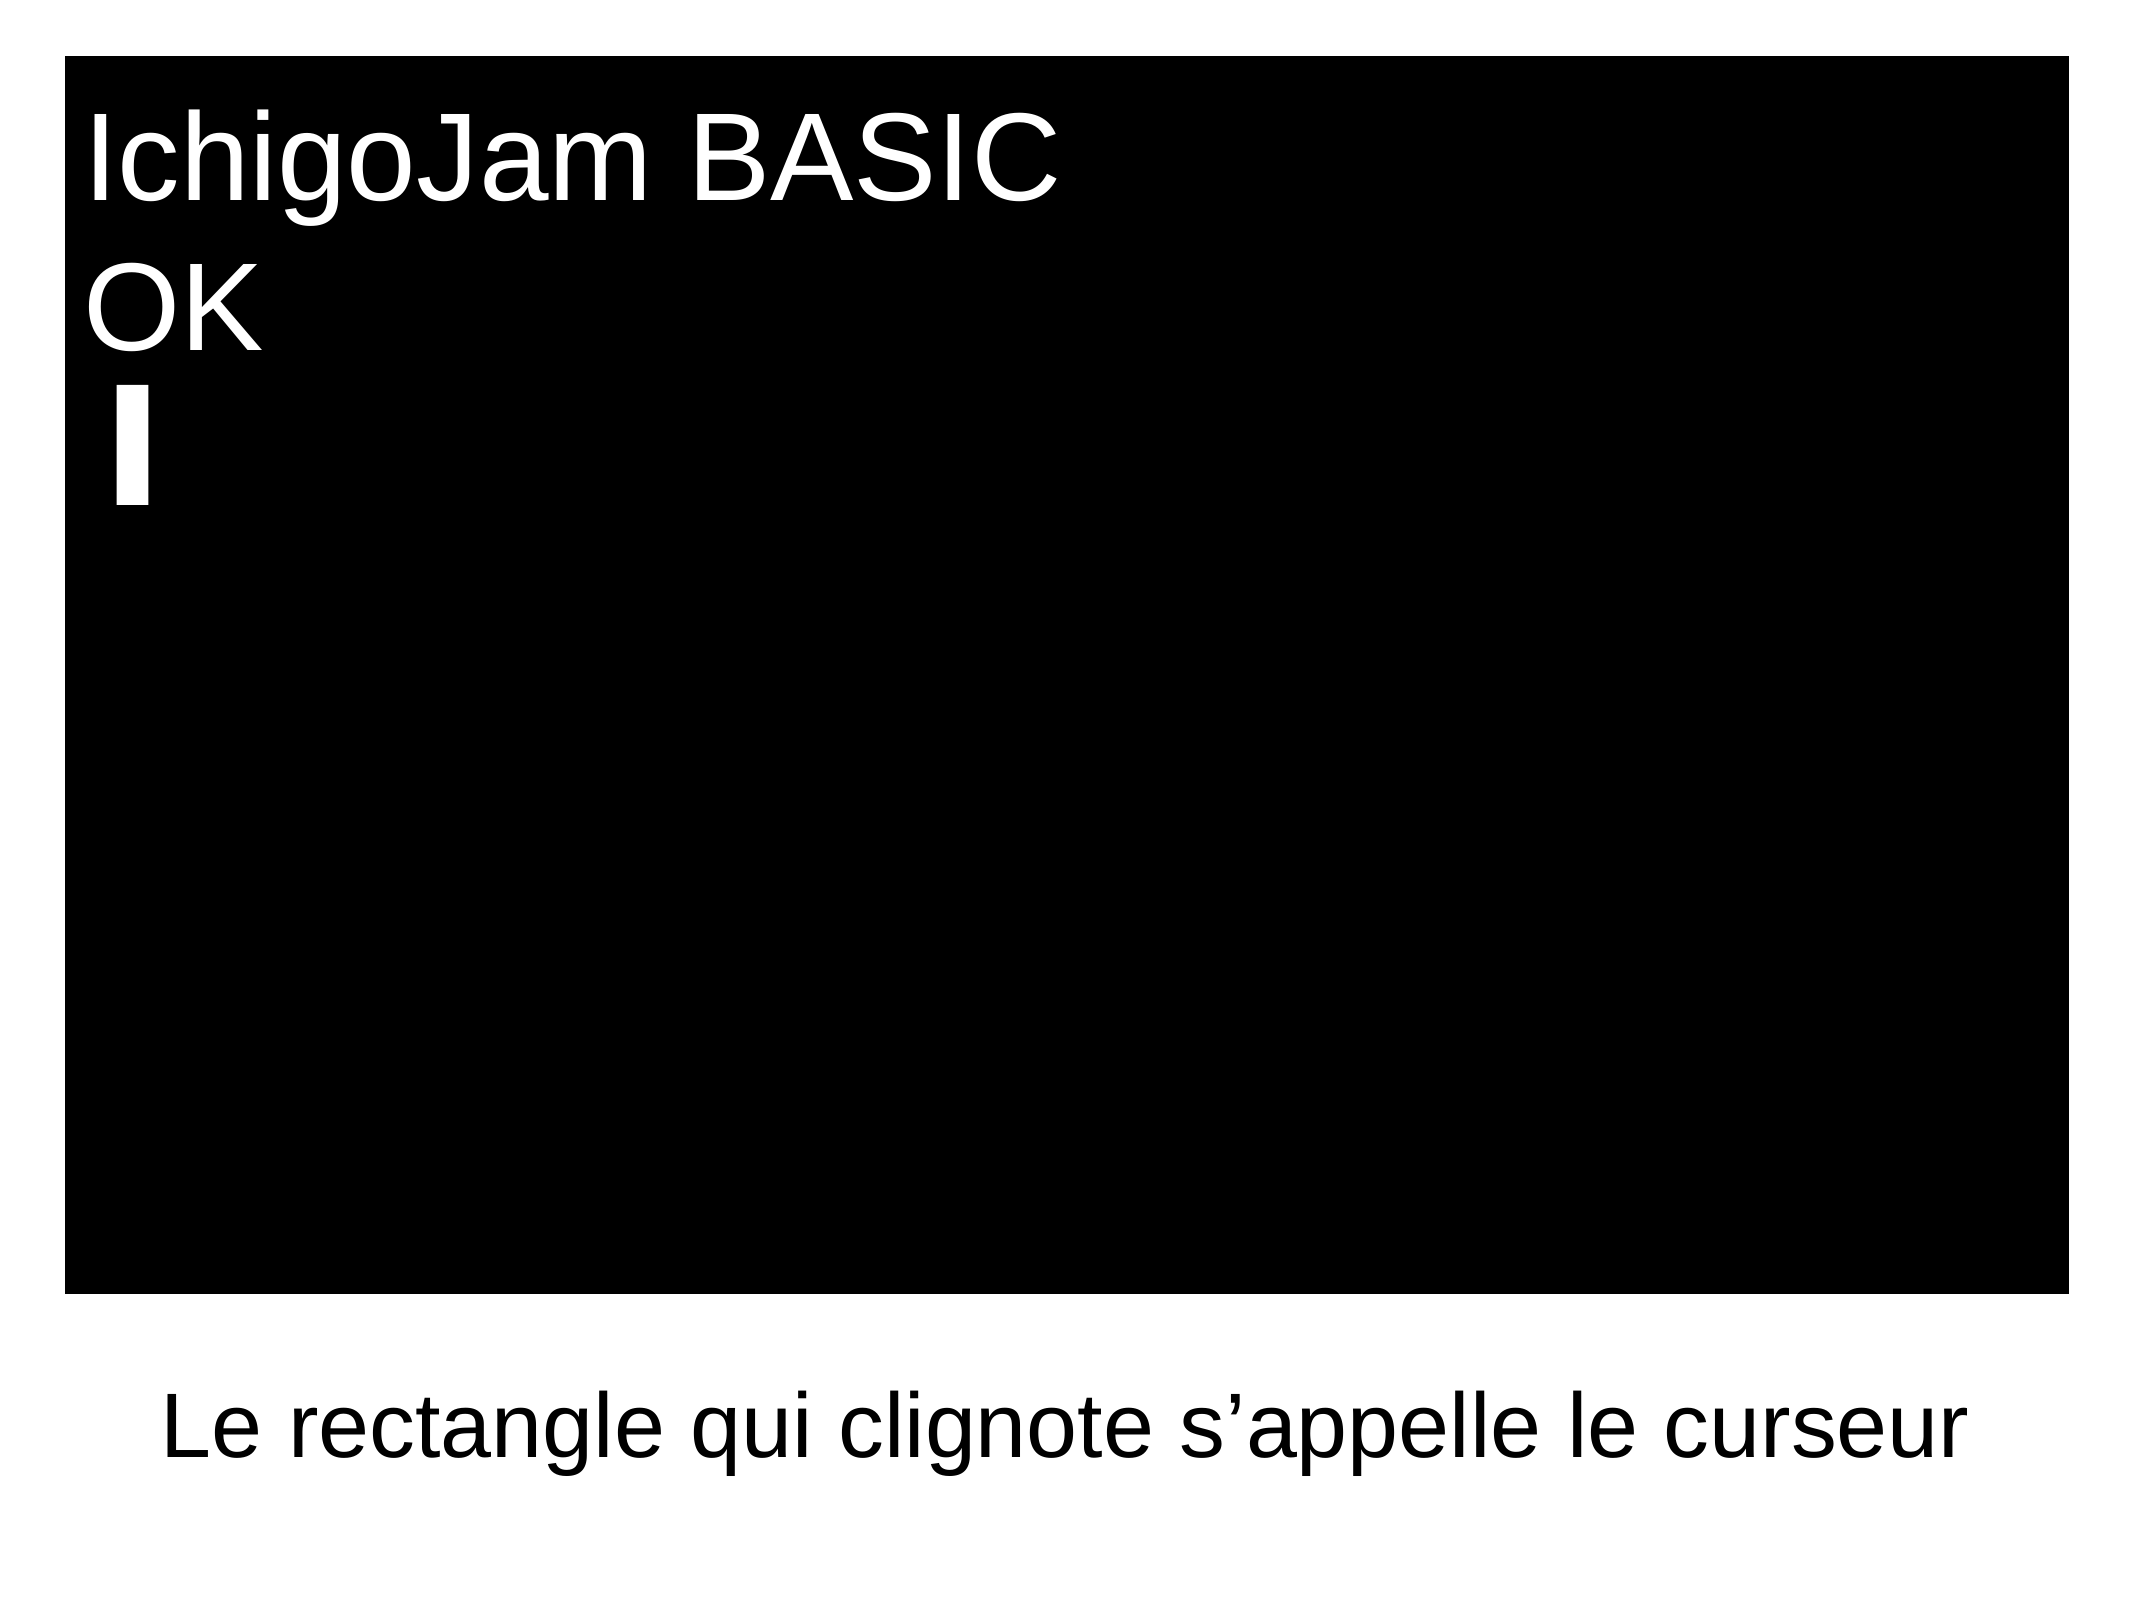

IchigoJam BASIC
OK

Le rectangle qui clignote s’appelle le curseur